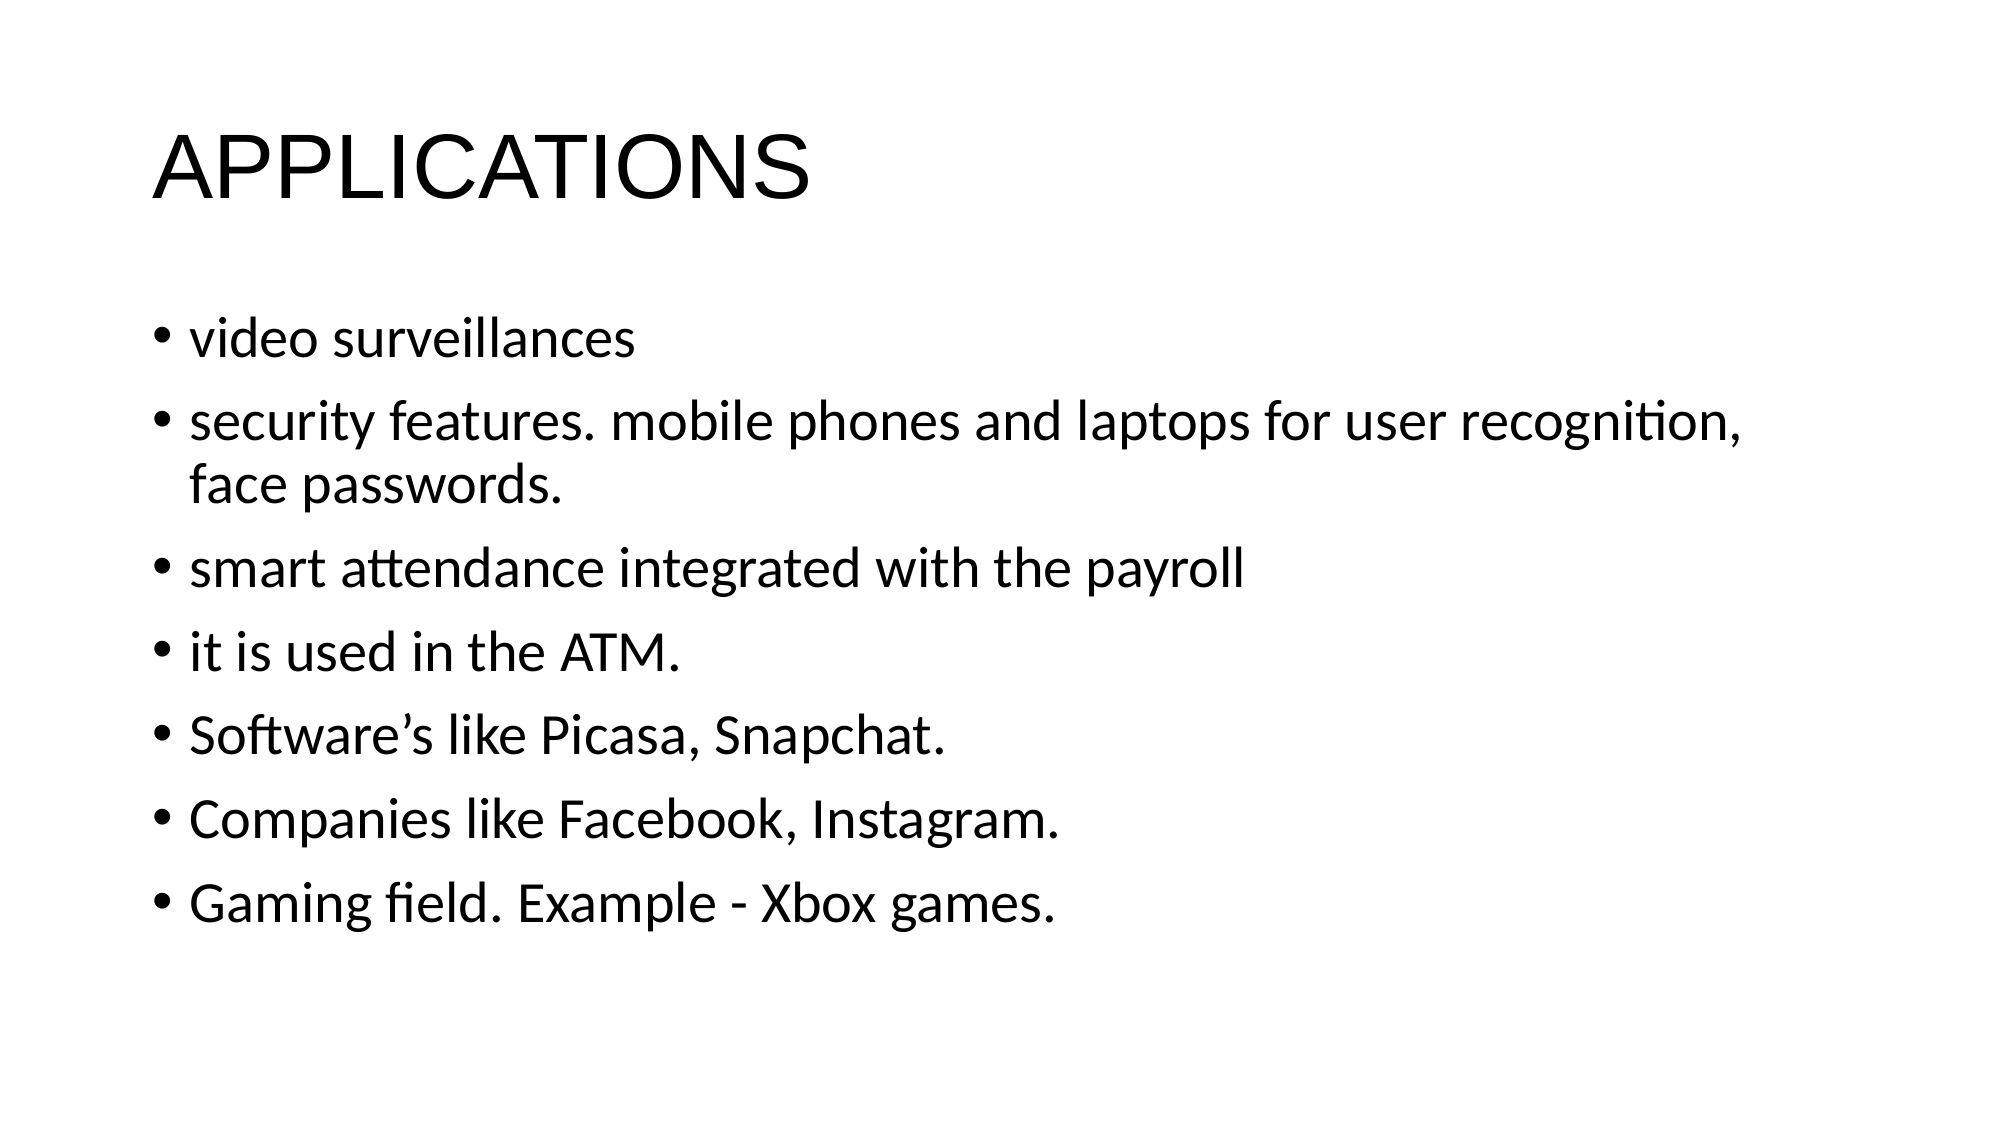

# APPLICATIONS
video surveillances
security features. mobile phones and laptops for user recognition, face passwords.
smart attendance integrated with the payroll
it is used in the ATM.
Software’s like Picasa, Snapchat.
Companies like Facebook, Instagram.
Gaming field. Example - Xbox games.